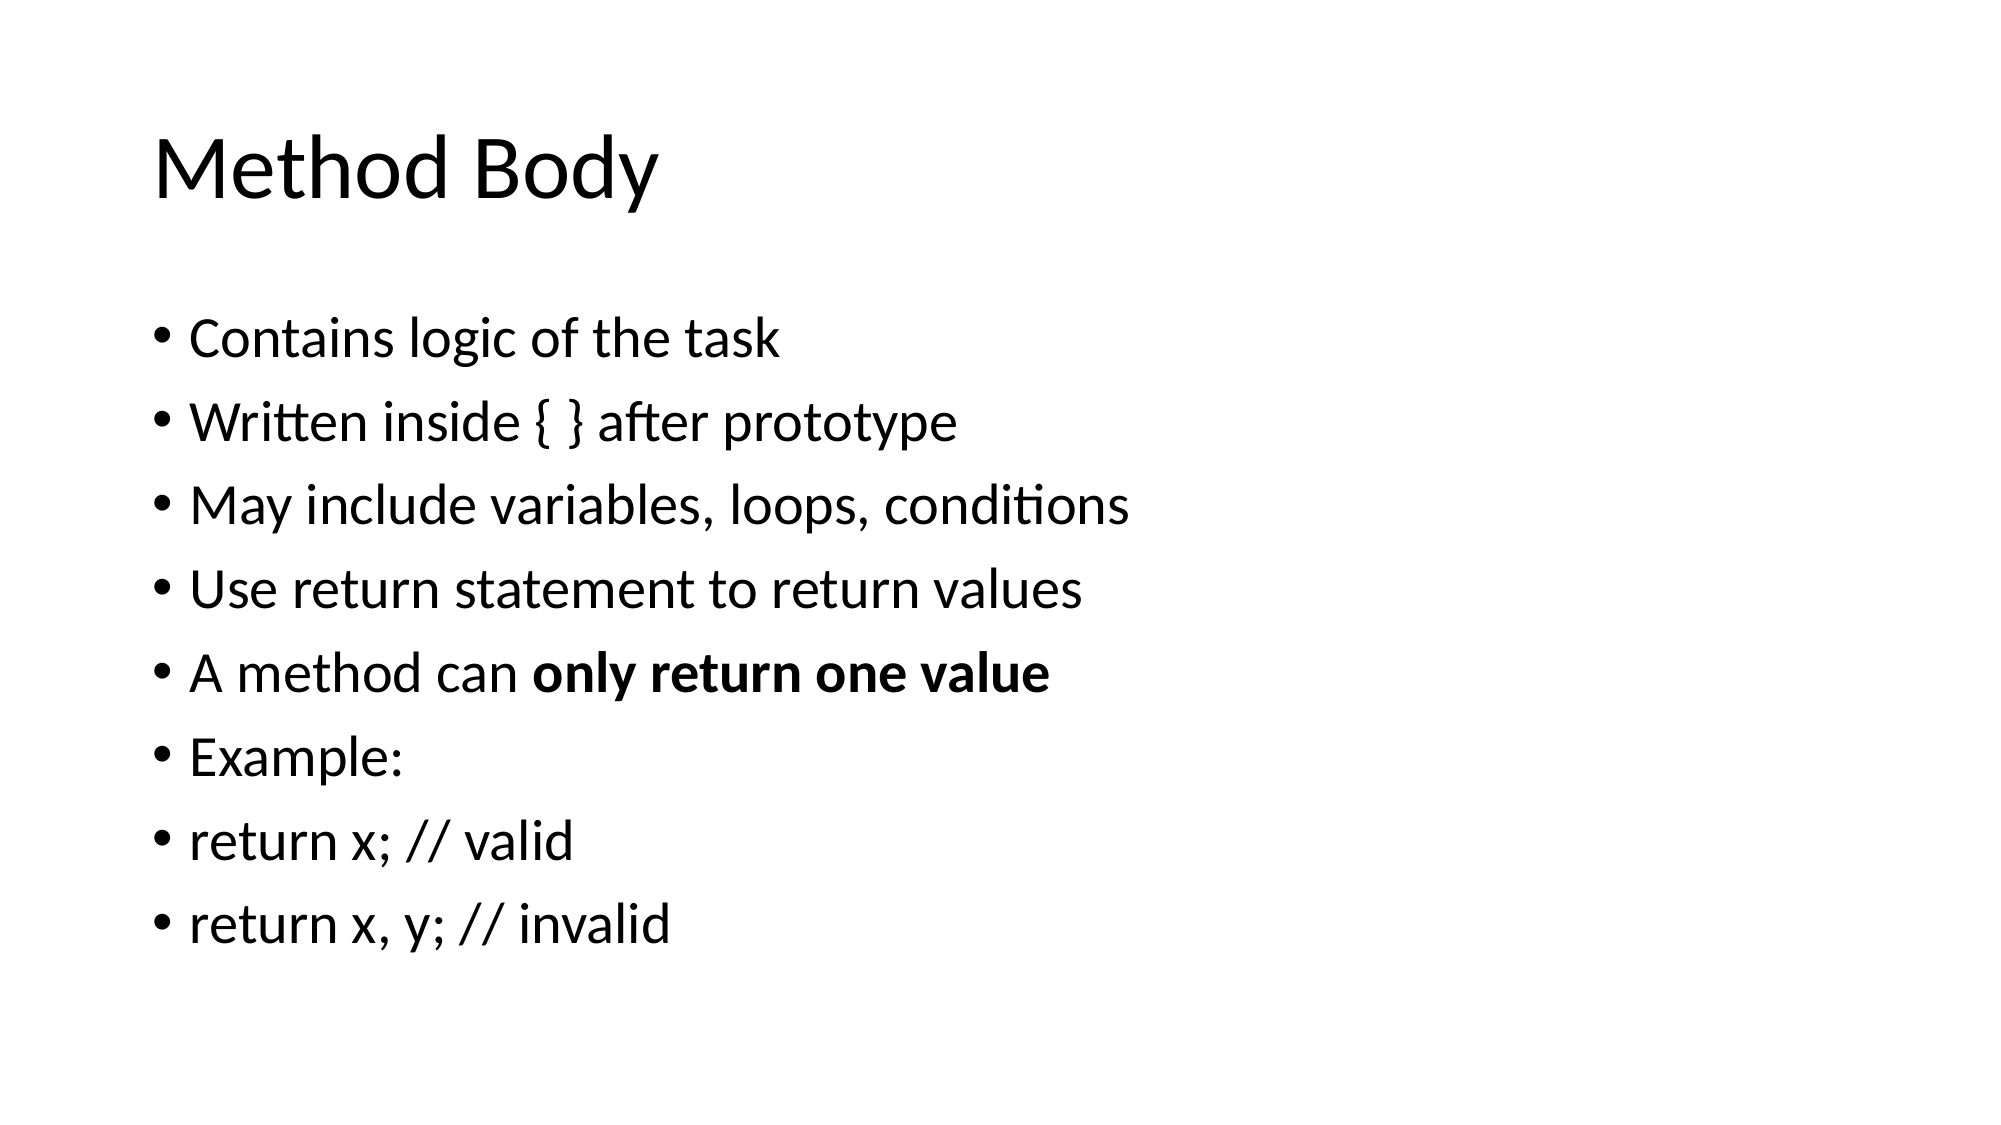

# Method Body
Contains logic of the task
Written inside { } after prototype
May include variables, loops, conditions
Use return statement to return values
A method can only return one value
Example:
return x; // valid
return x, y; // invalid